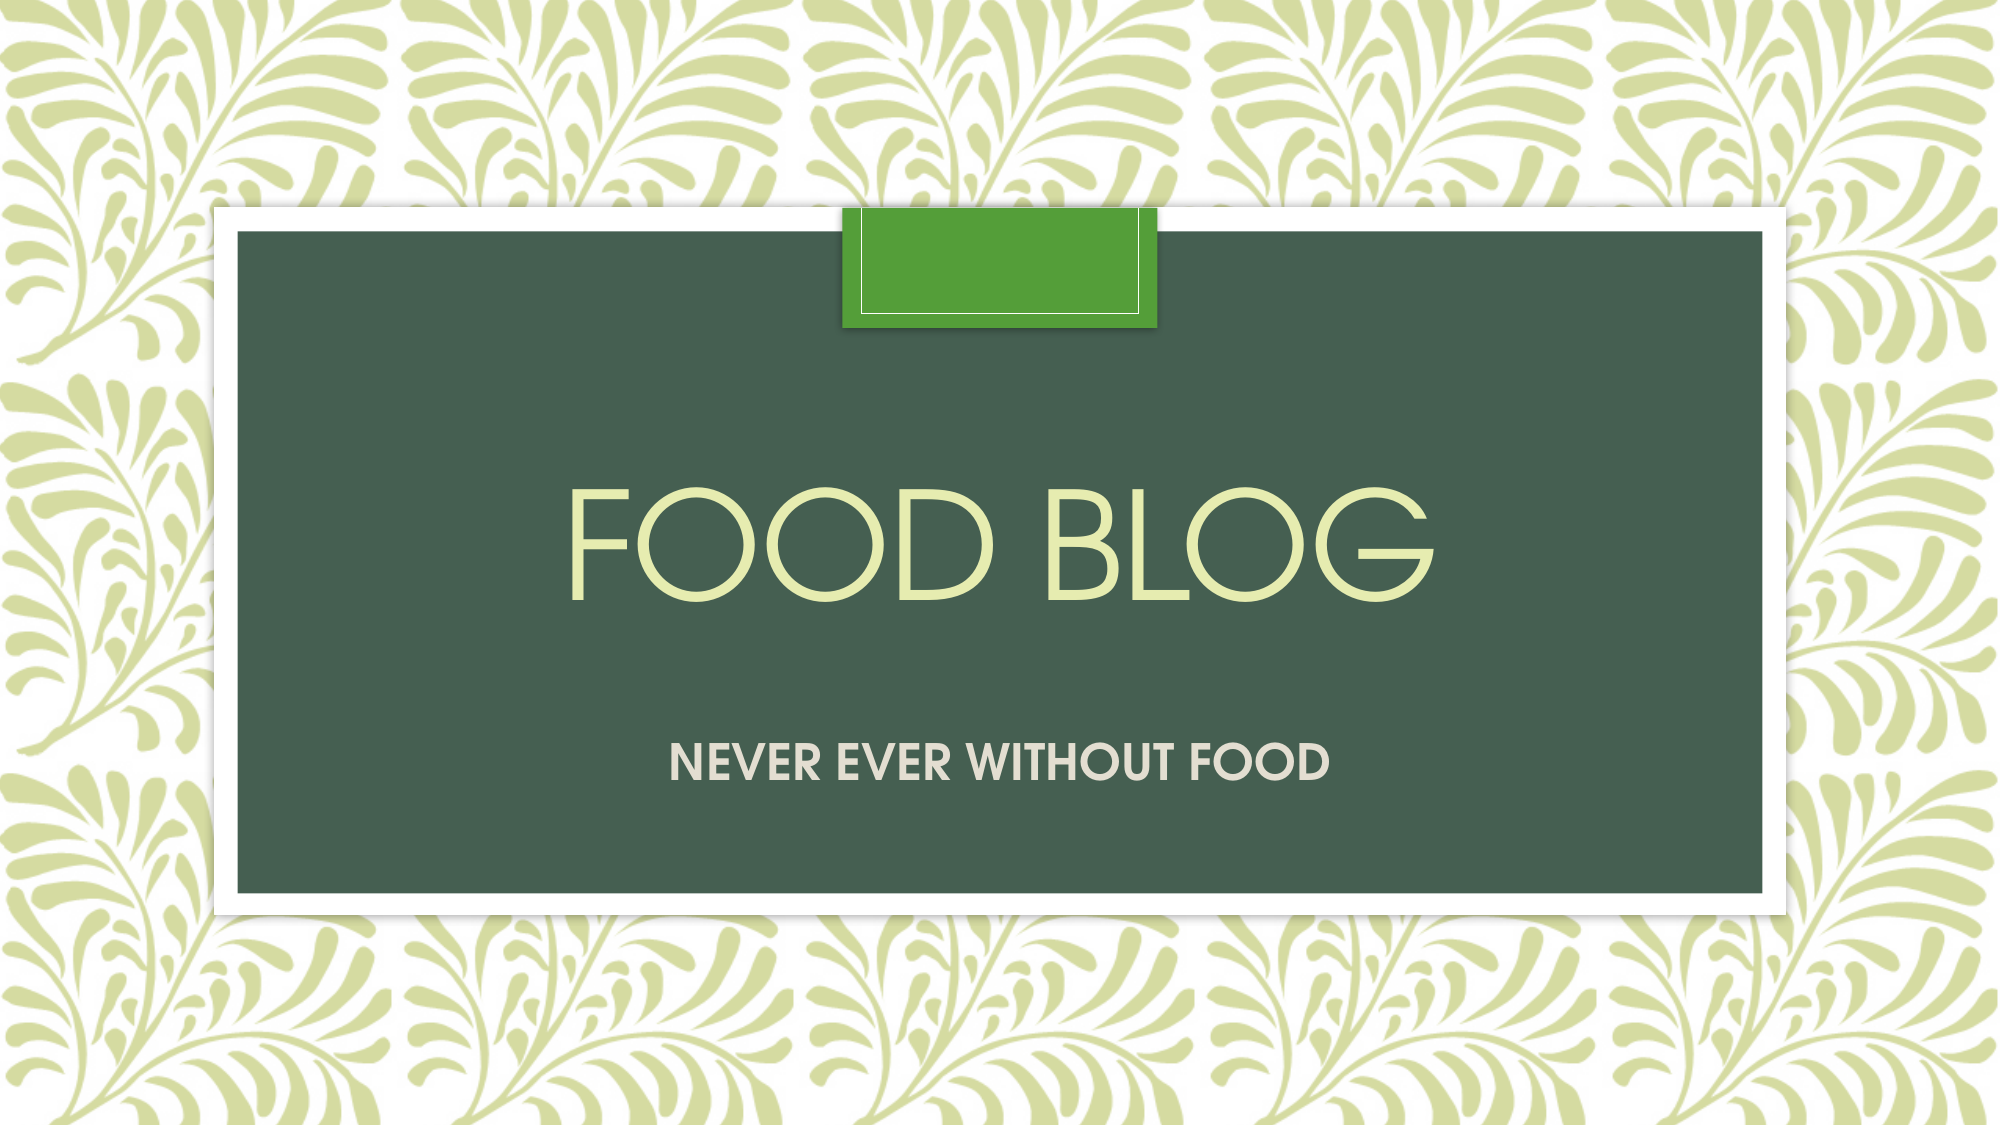

# Food blog
NEVER EVER WITHOUT FOOD